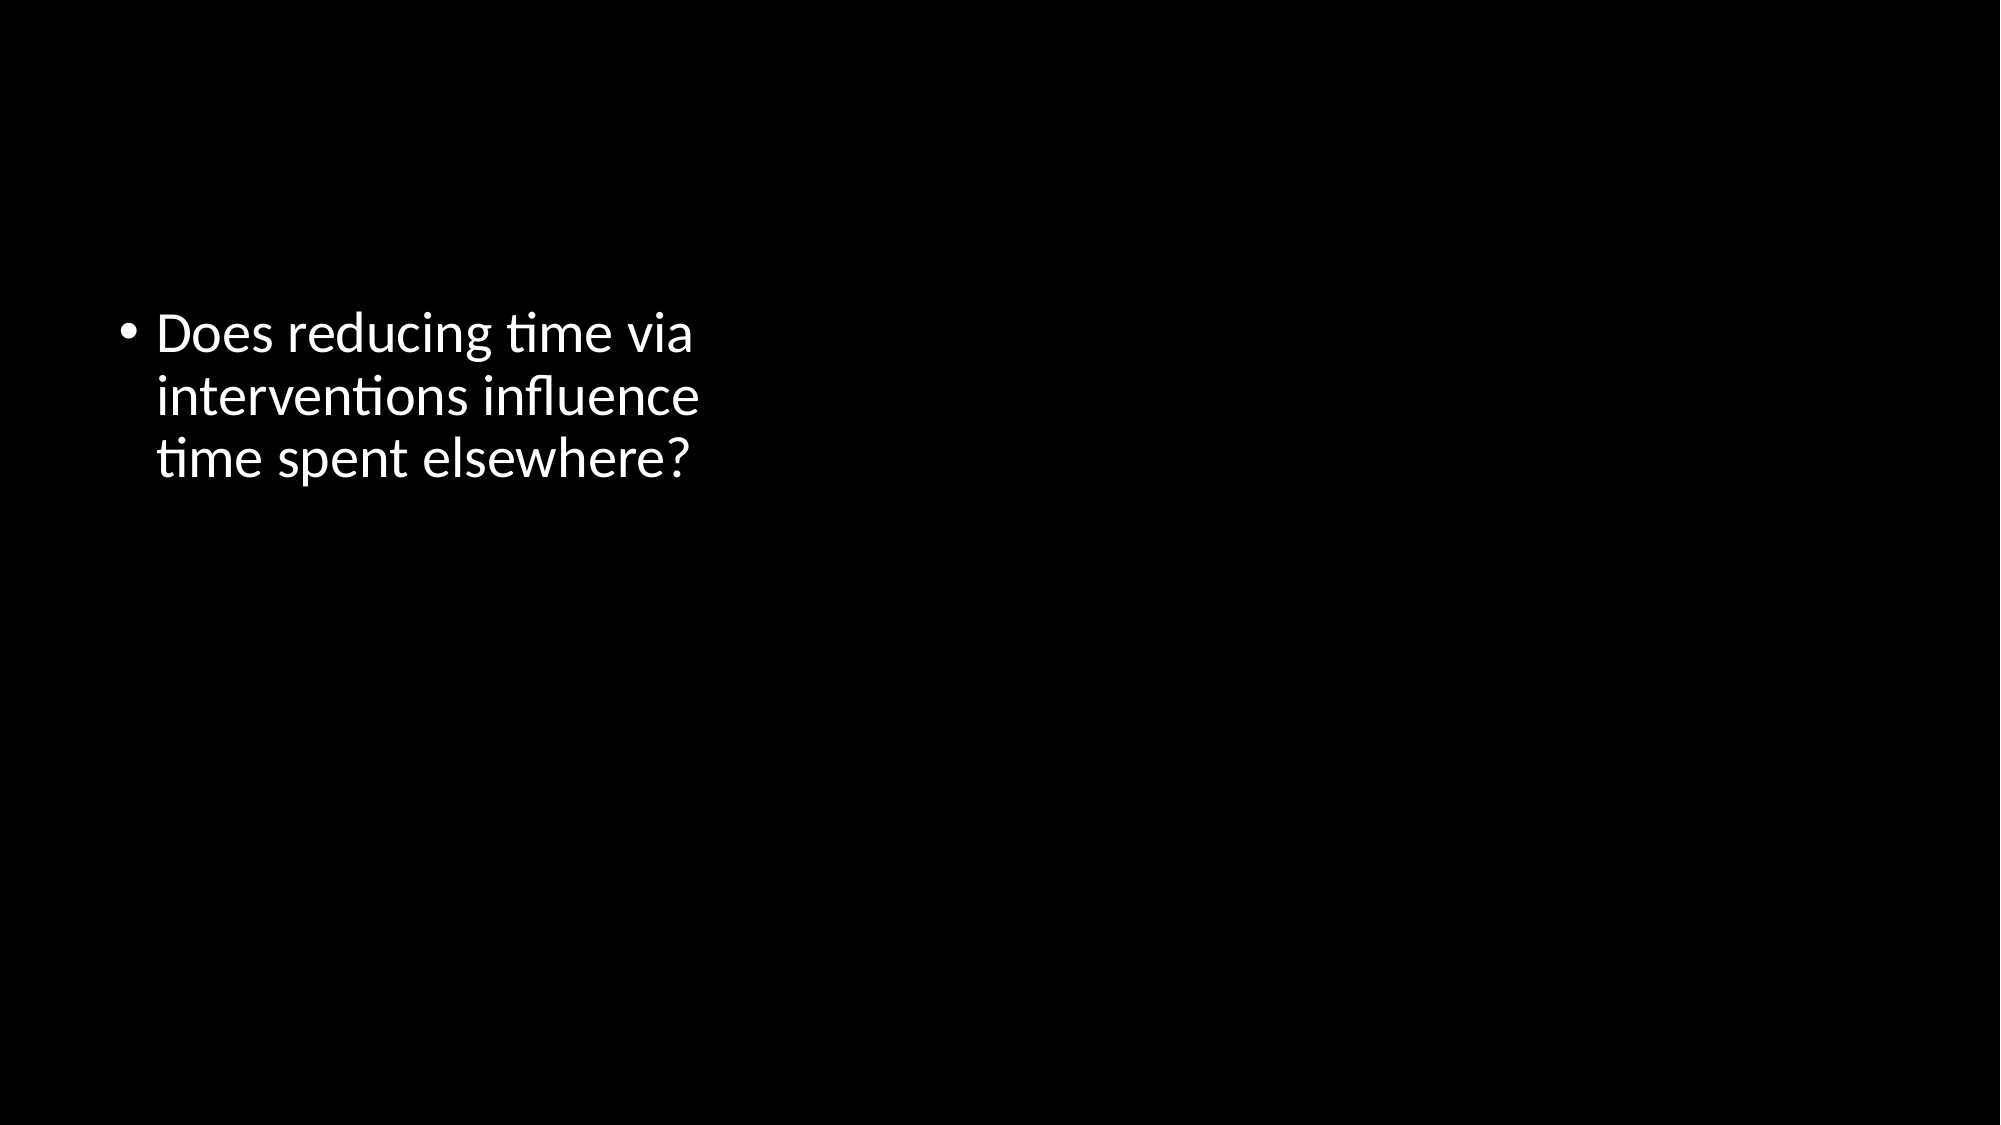

Does reducing time via interventions influence time spent elsewhere?